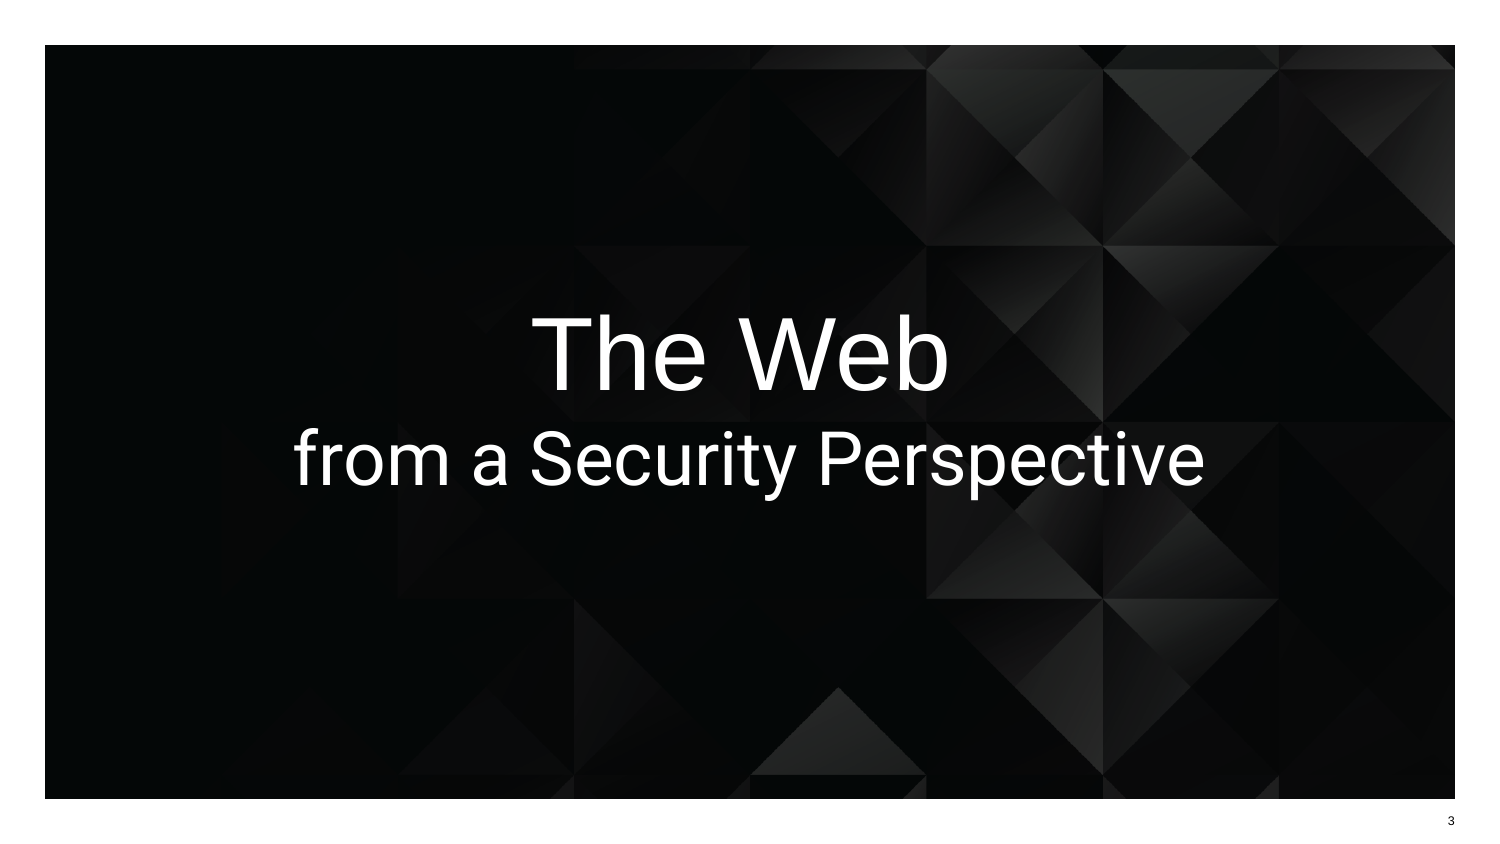

# The Web
from a Security Perspective
3